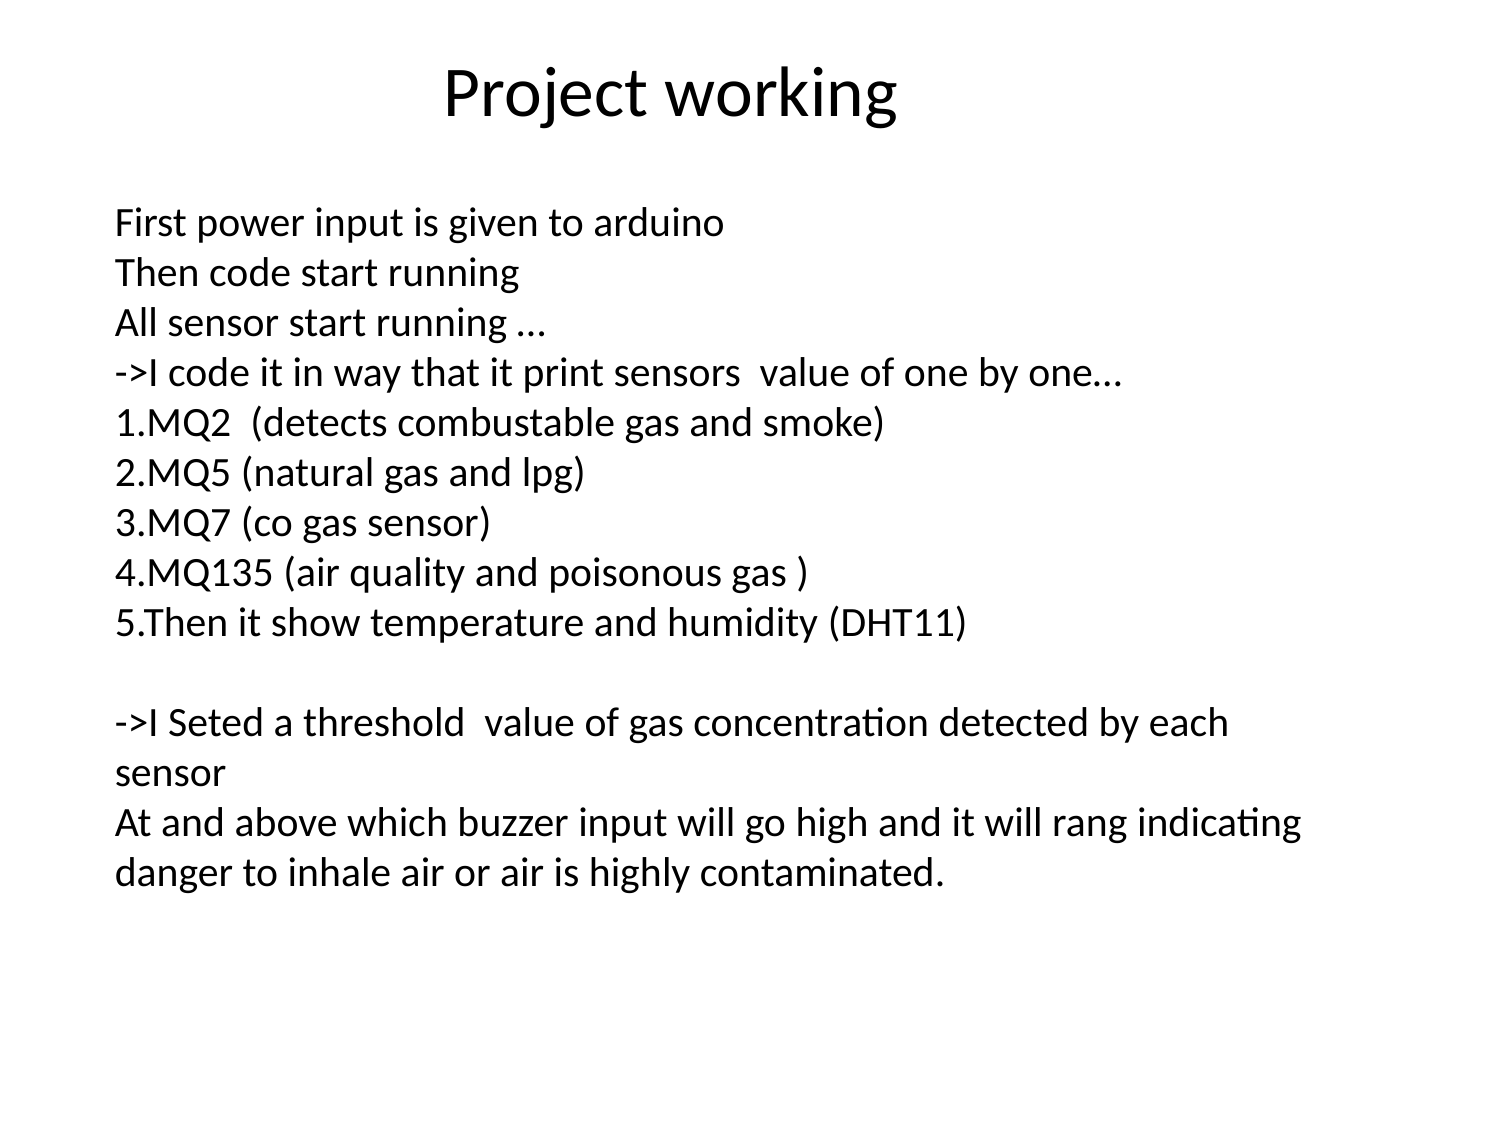

# Project working
First power input is given to arduino
Then code start running
All sensor start running …
->I code it in way that it print sensors  value of one by one…
1.MQ2  (detects combustable gas and smoke)
2.MQ5 (natural gas and lpg)
3.MQ7 (co gas sensor)
4.MQ135 (air quality and poisonous gas )
5.Then it show temperature and humidity (DHT11)

->I Seted a threshold  value of gas concentration detected by each sensor
At and above which buzzer input will go high and it will rang indicating danger to inhale air or air is highly contaminated.